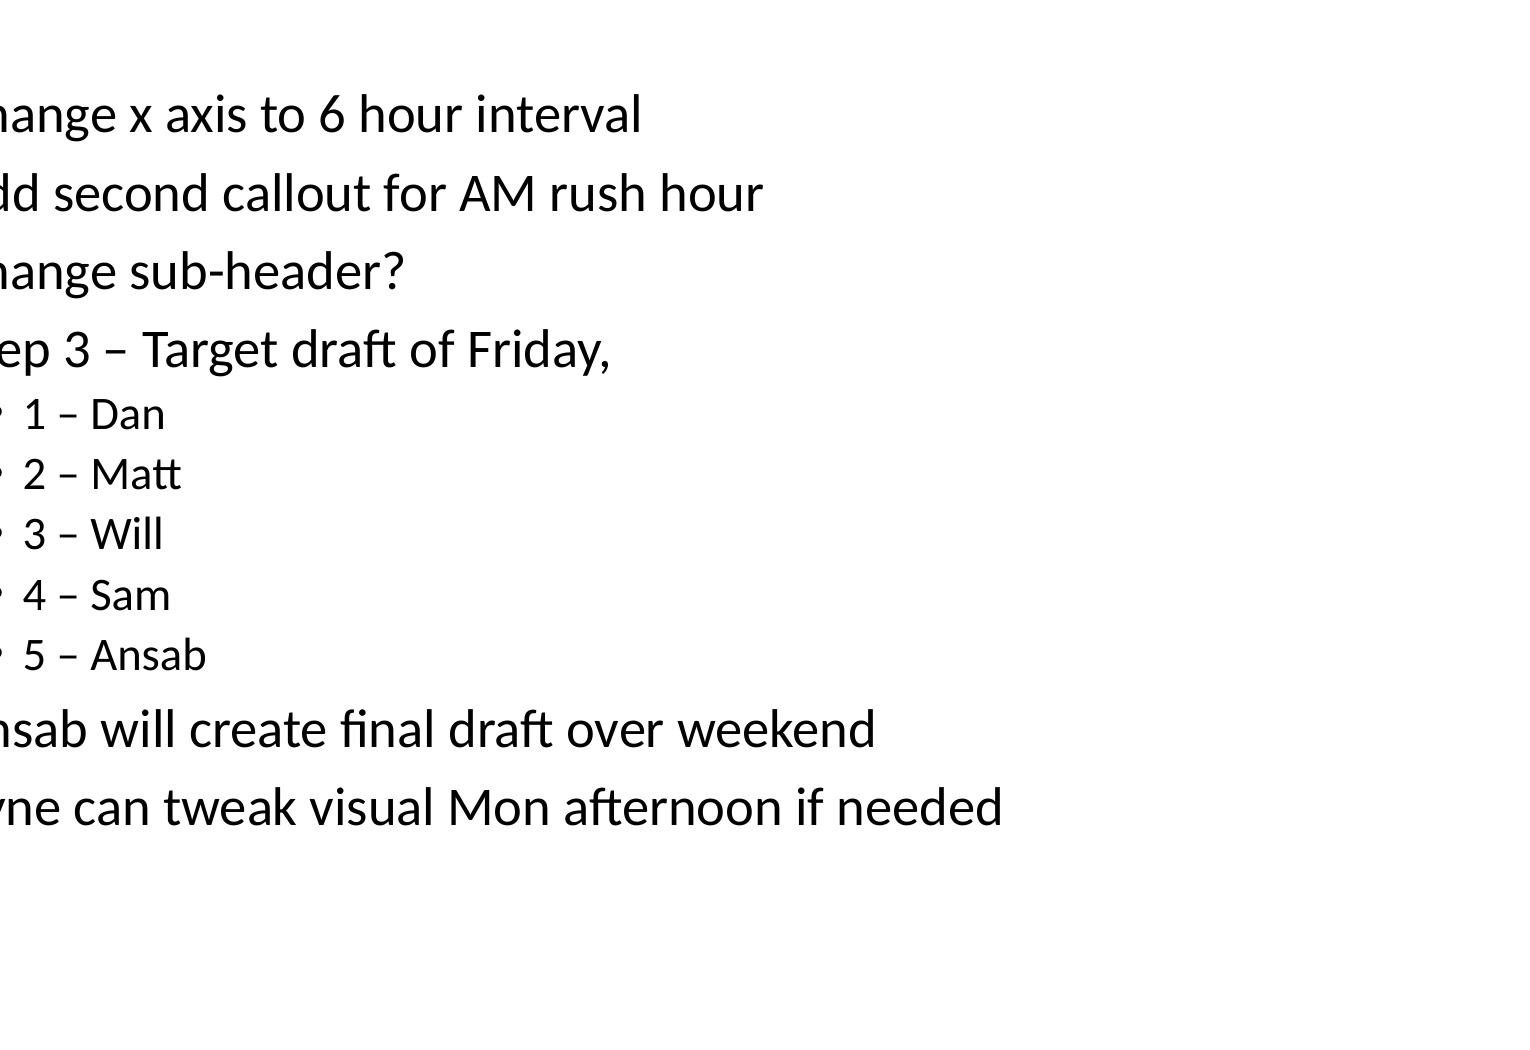

Change x axis to 6 hour interval
Add second callout for AM rush hour
Change sub-header?
Step 3 – Target draft of Friday,
1 – Dan
2 – Matt
3 – Will
4 – Sam
5 – Ansab
Ansab will create final draft over weekend
Ryne can tweak visual Mon afternoon if needed